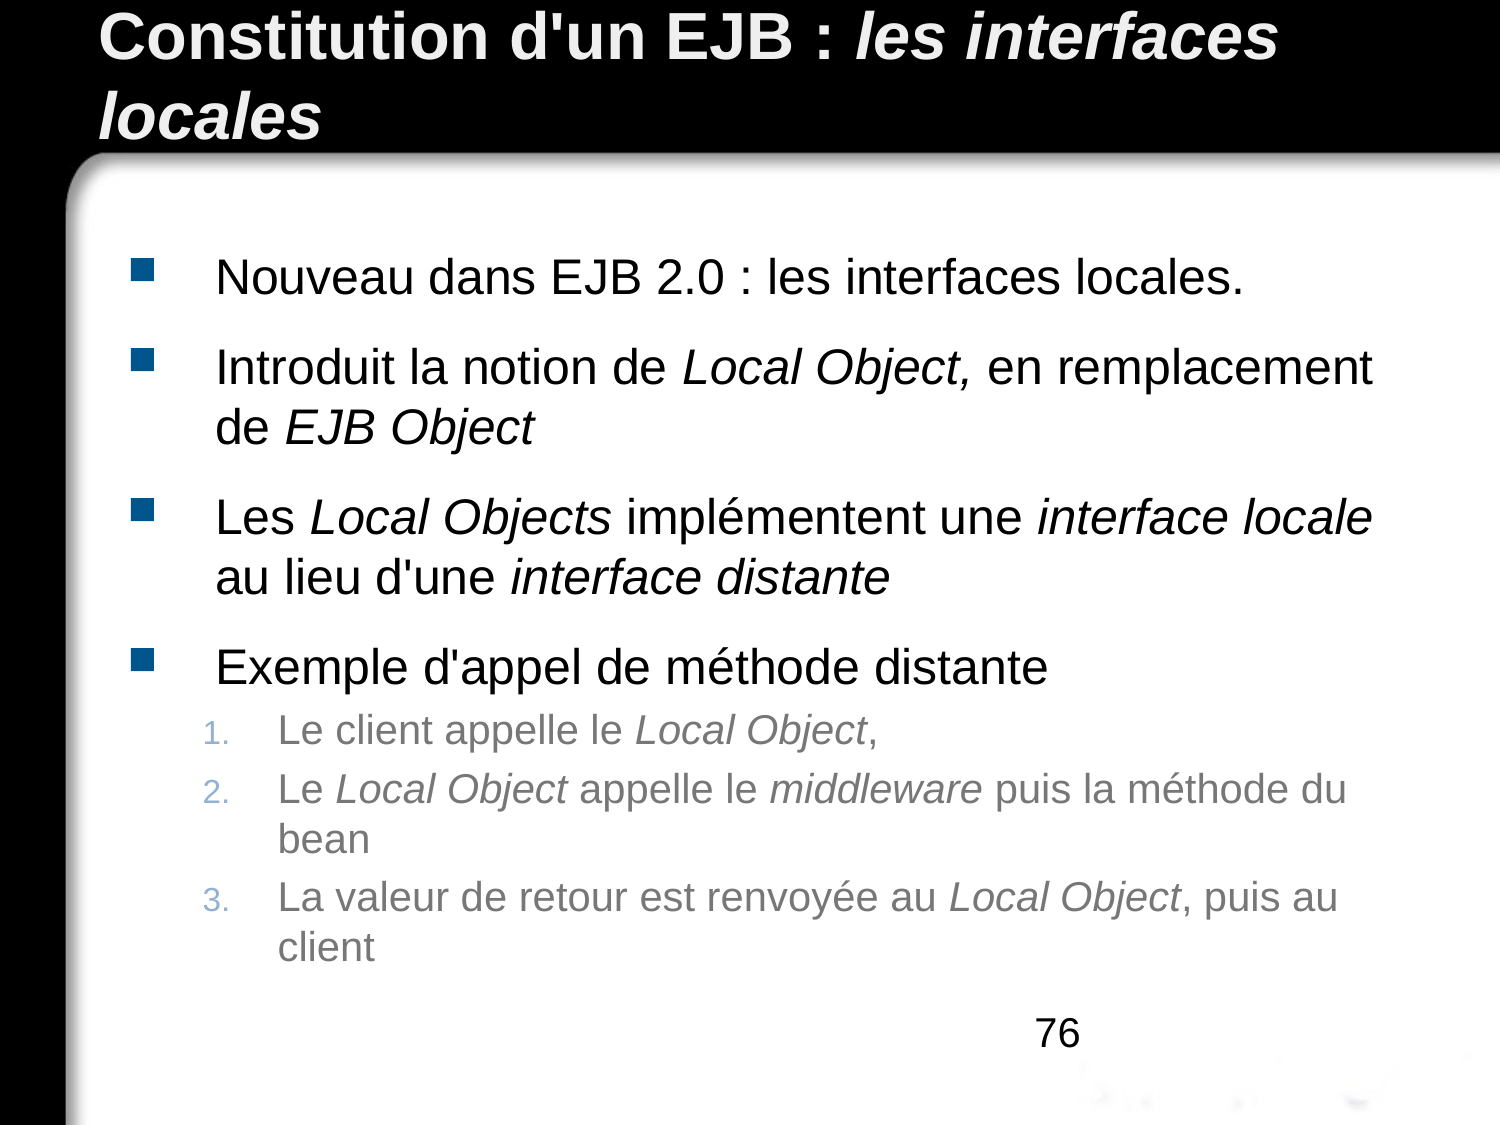

# Constitution d'un EJB : les interfaces locales
Nouveau dans EJB 2.0 : les interfaces locales.
Introduit la notion de Local Object, en remplacement de EJB Object
Les Local Objects implémentent une interface locale au lieu d'une interface distante
Exemple d'appel de méthode distante
Le client appelle le Local Object,
Le Local Object appelle le middleware puis la méthode du bean
La valeur de retour est renvoyée au Local Object, puis au client